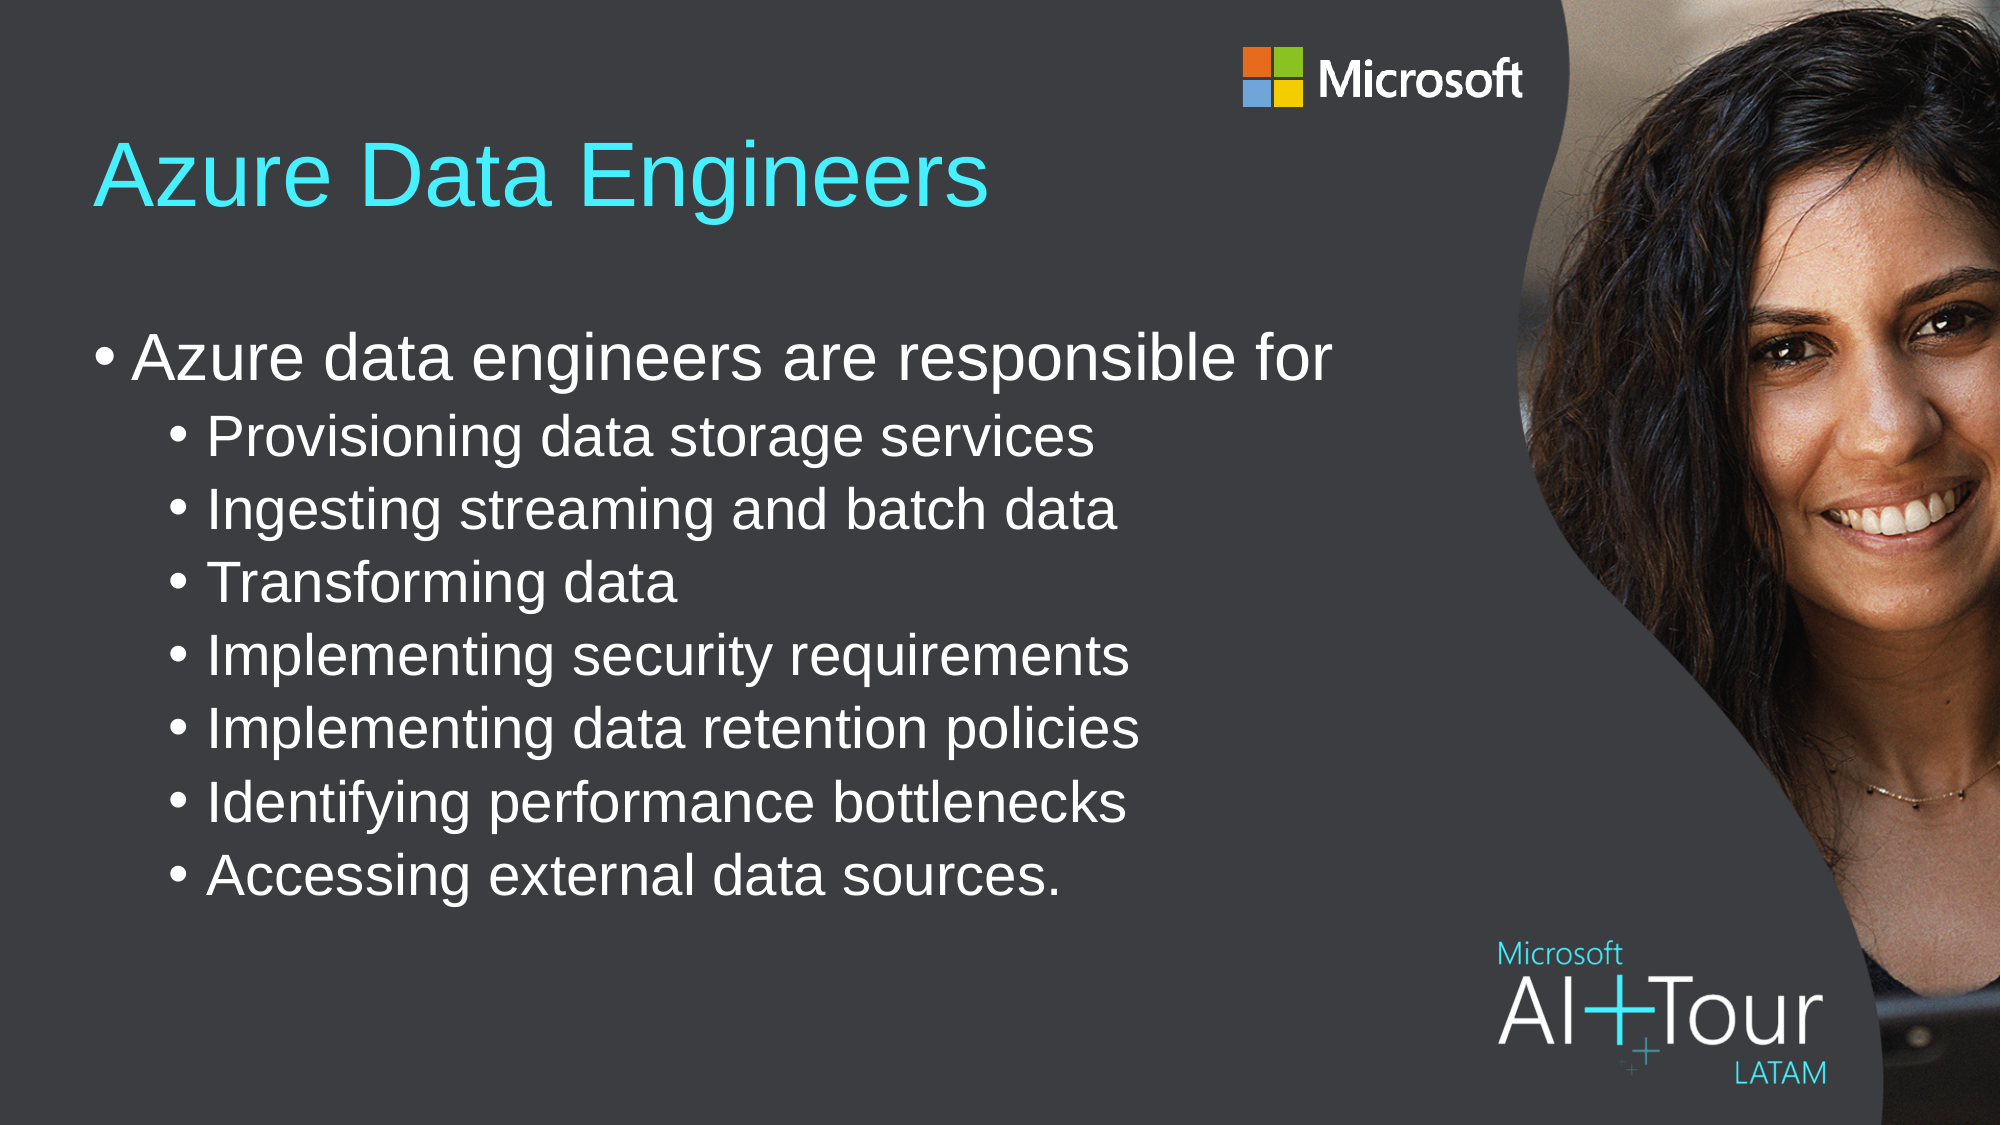

# Azure Data Engineers
Azure data engineers are responsible for
Provisioning data storage services
Ingesting streaming and batch data
Transforming data
Implementing security requirements
Implementing data retention policies
Identifying performance bottlenecks
Accessing external data sources.